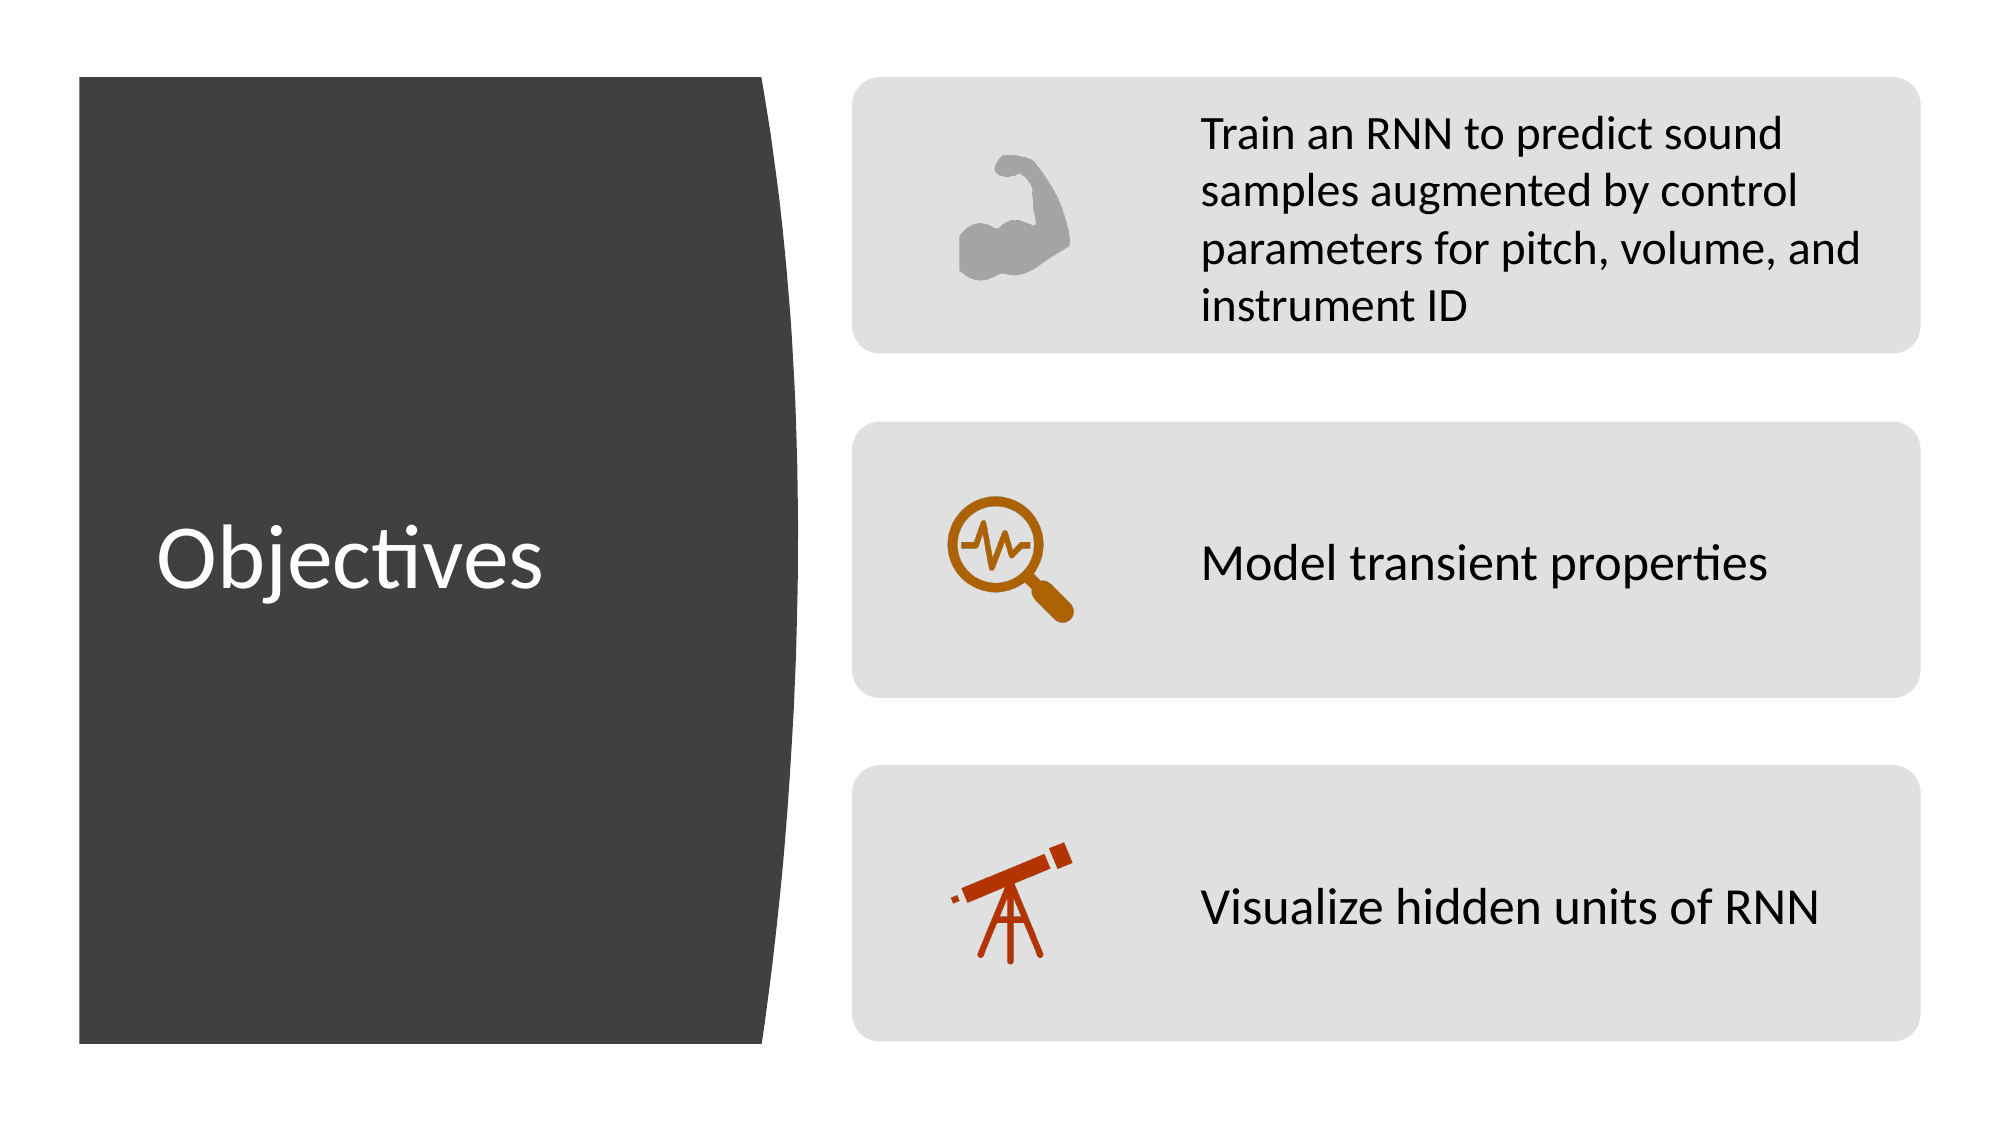

Train an RNN to predict sound samples augmented by control parameters for pitch, volume, and instrument ID
Model transient properties
Visualize hidden units of RNN

# Objectives